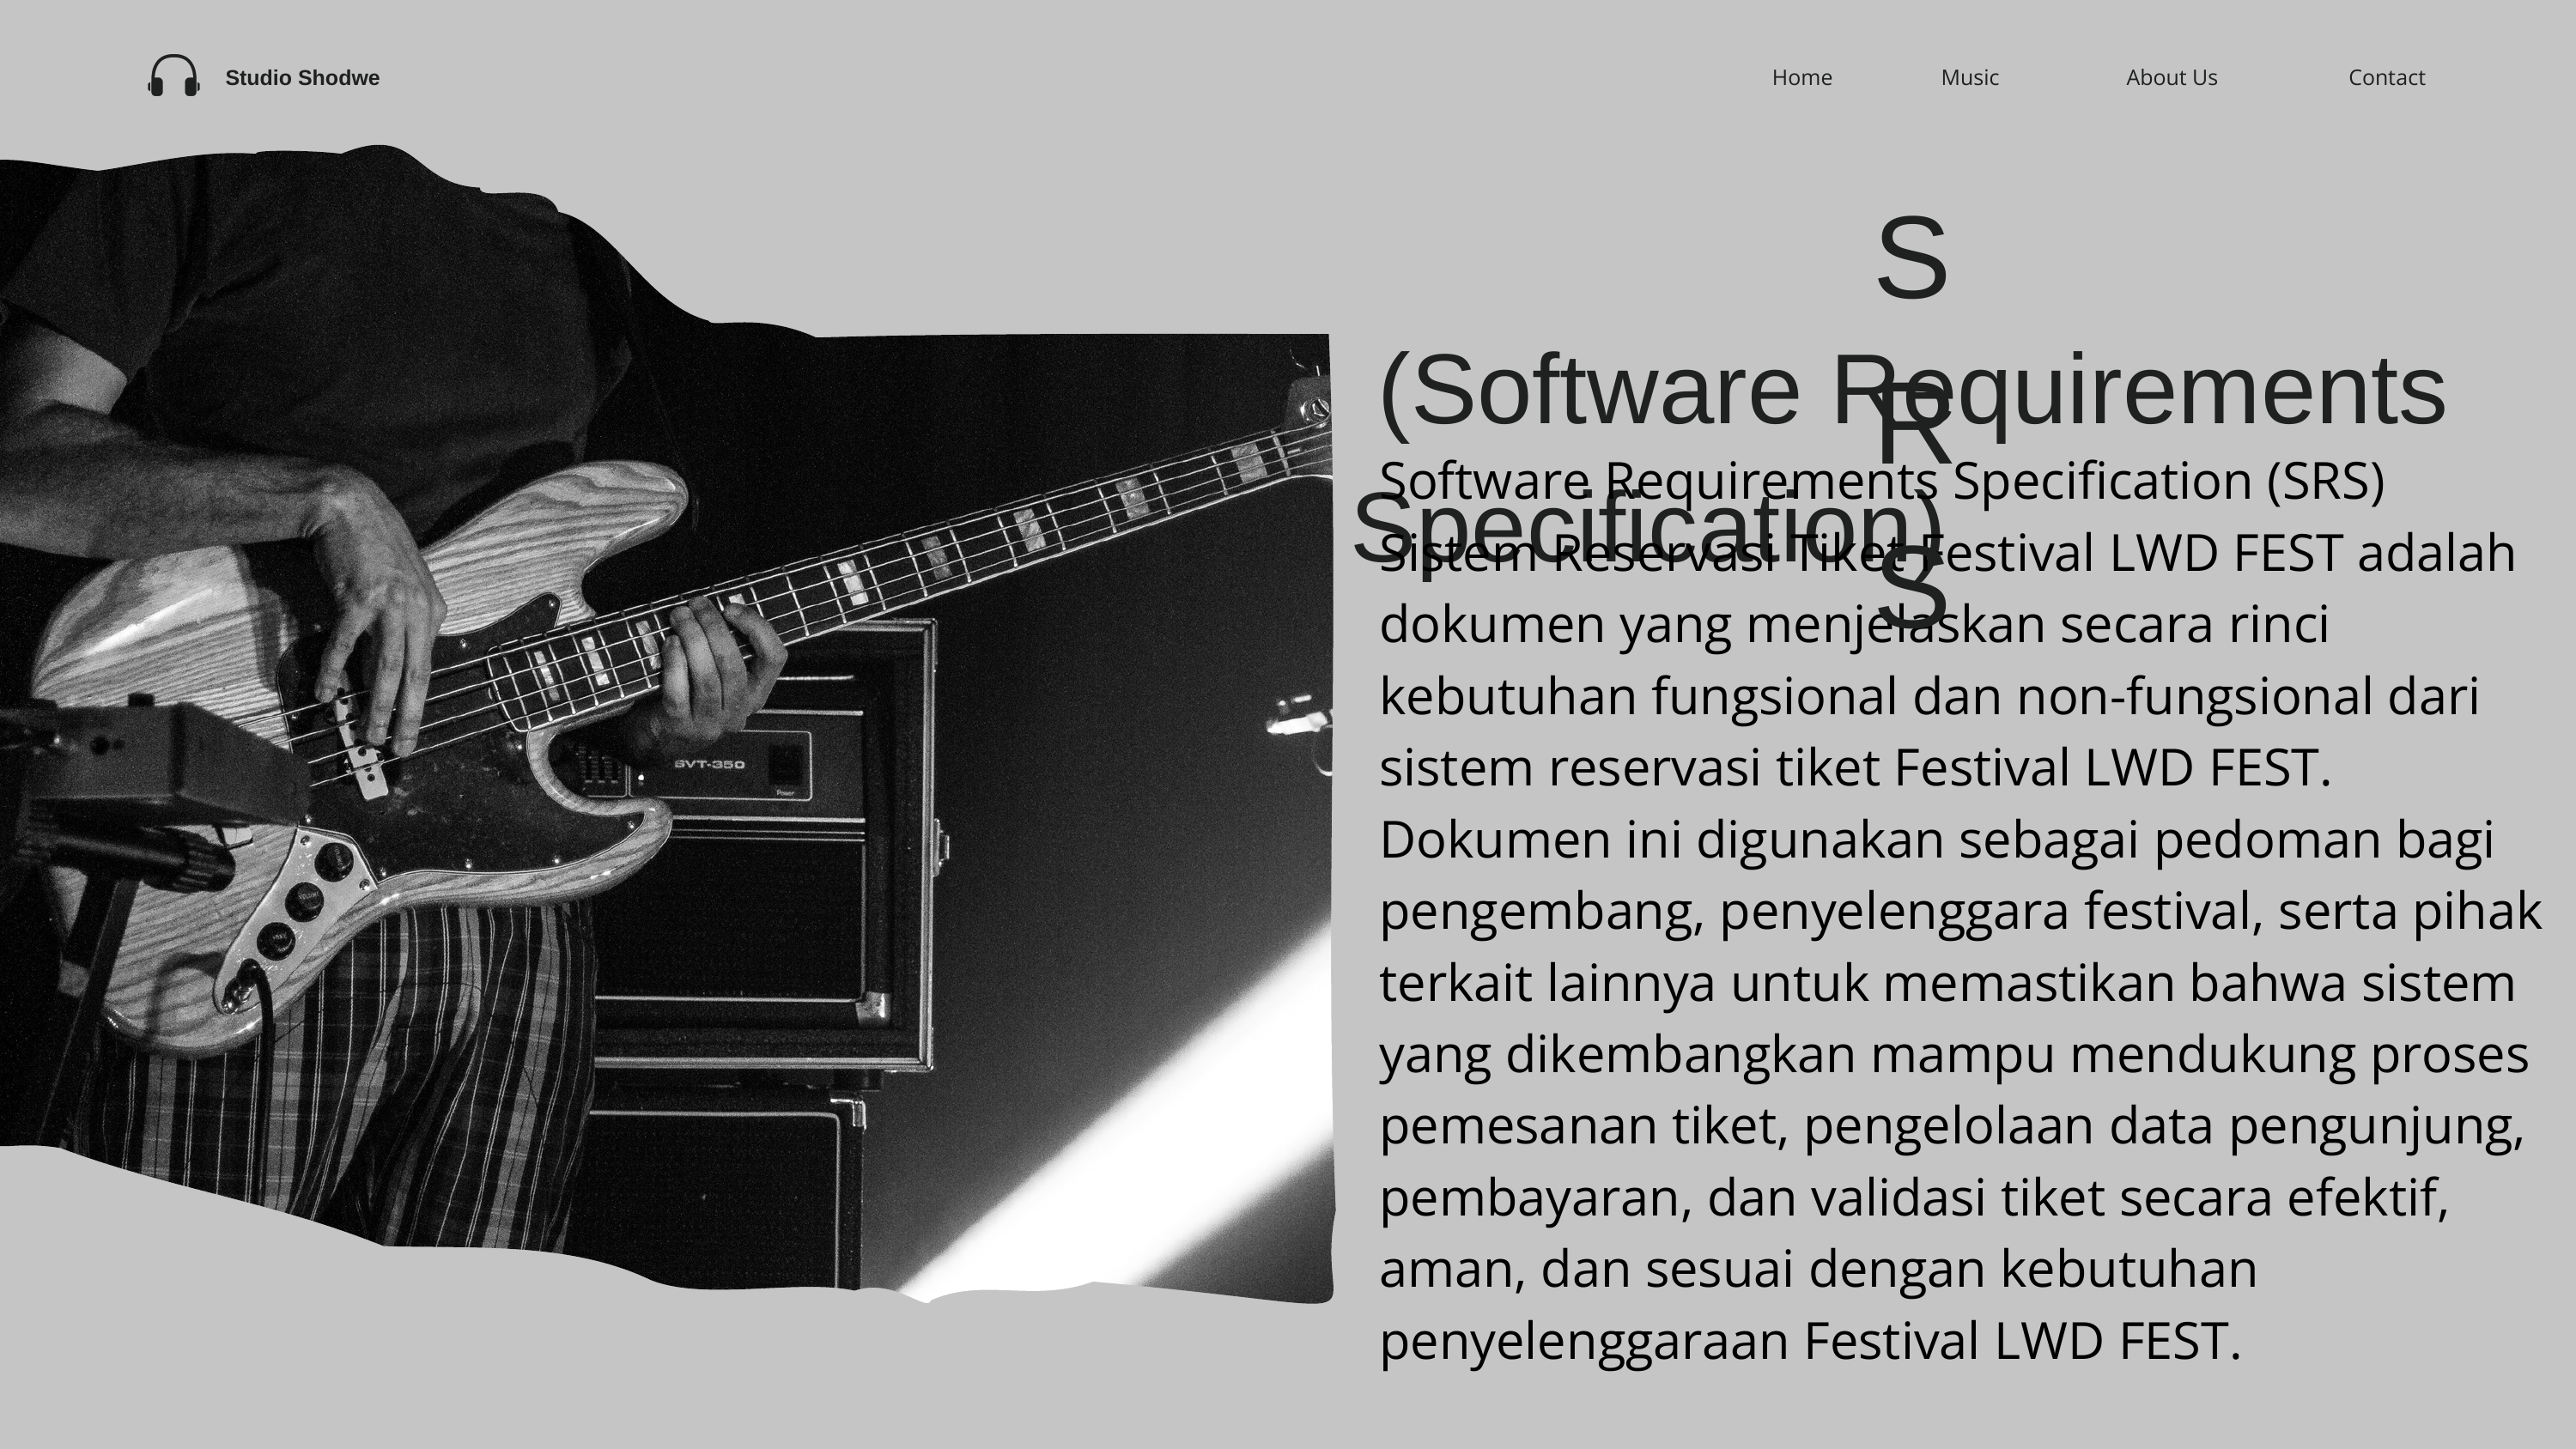

Home
Music
About Us
Contact
Studio Shodwe

SRS
 (Software Requirements Specification)
Software Requirements Specification (SRS) Sistem Reservasi Tiket Festival LWD FEST adalah dokumen yang menjelaskan secara rinci kebutuhan fungsional dan non-fungsional dari sistem reservasi tiket Festival LWD FEST. Dokumen ini digunakan sebagai pedoman bagi pengembang, penyelenggara festival, serta pihak terkait lainnya untuk memastikan bahwa sistem yang dikembangkan mampu mendukung proses pemesanan tiket, pengelolaan data pengunjung, pembayaran, dan validasi tiket secara efektif, aman, dan sesuai dengan kebutuhan penyelenggaraan Festival LWD FEST.